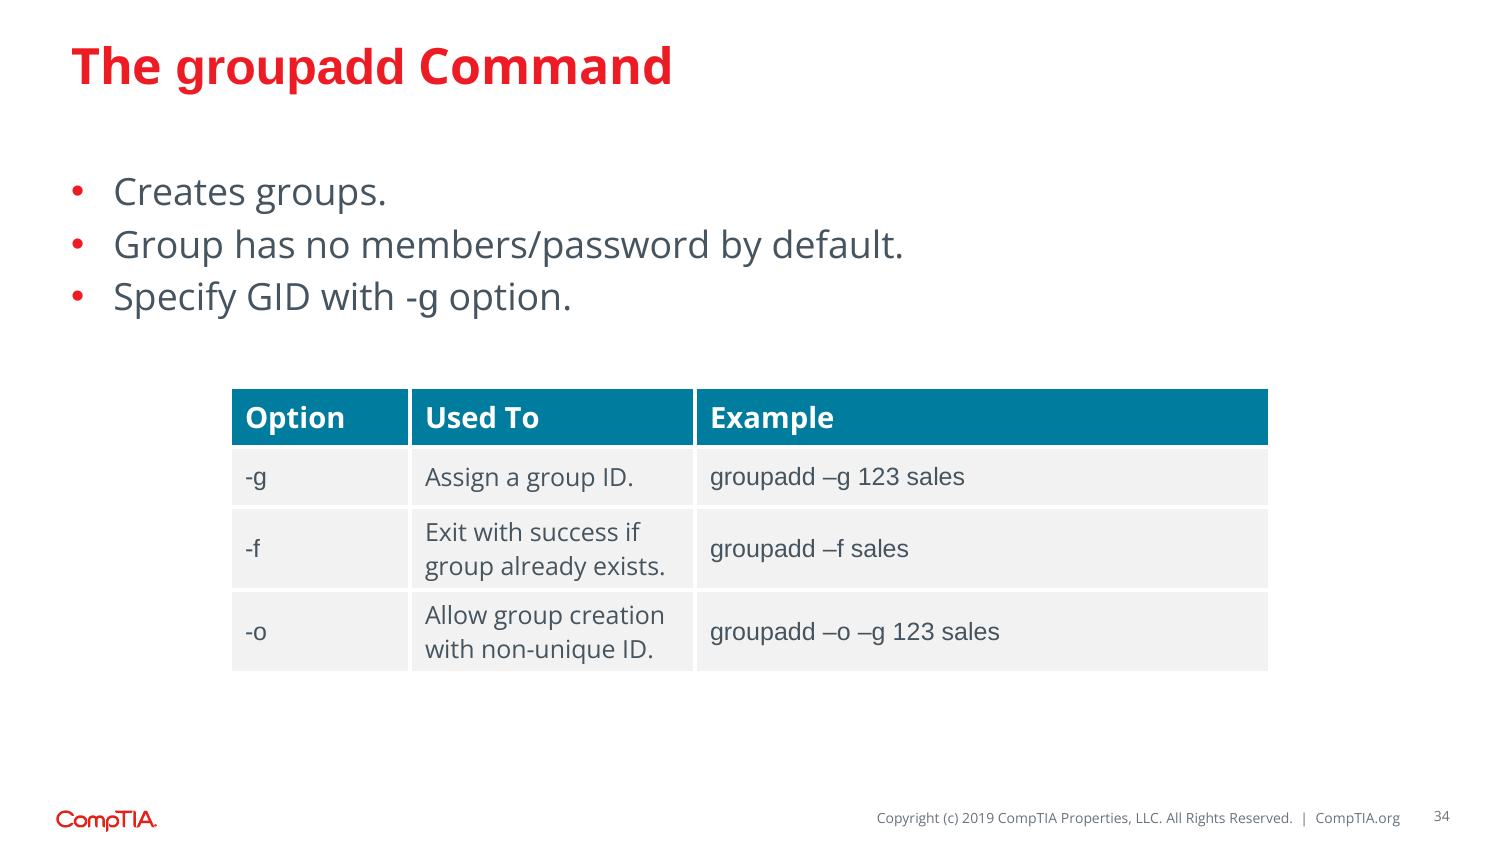

# The groupadd Command
Creates groups.
Group has no members/password by default.
Specify GID with -g option.
| Option | Used To | Example |
| --- | --- | --- |
| -g | Assign a group ID. | groupadd –g 123 sales |
| -f | Exit with success if group already exists. | groupadd –f sales |
| -o | Allow group creation with non-unique ID. | groupadd –o –g 123 sales |
34